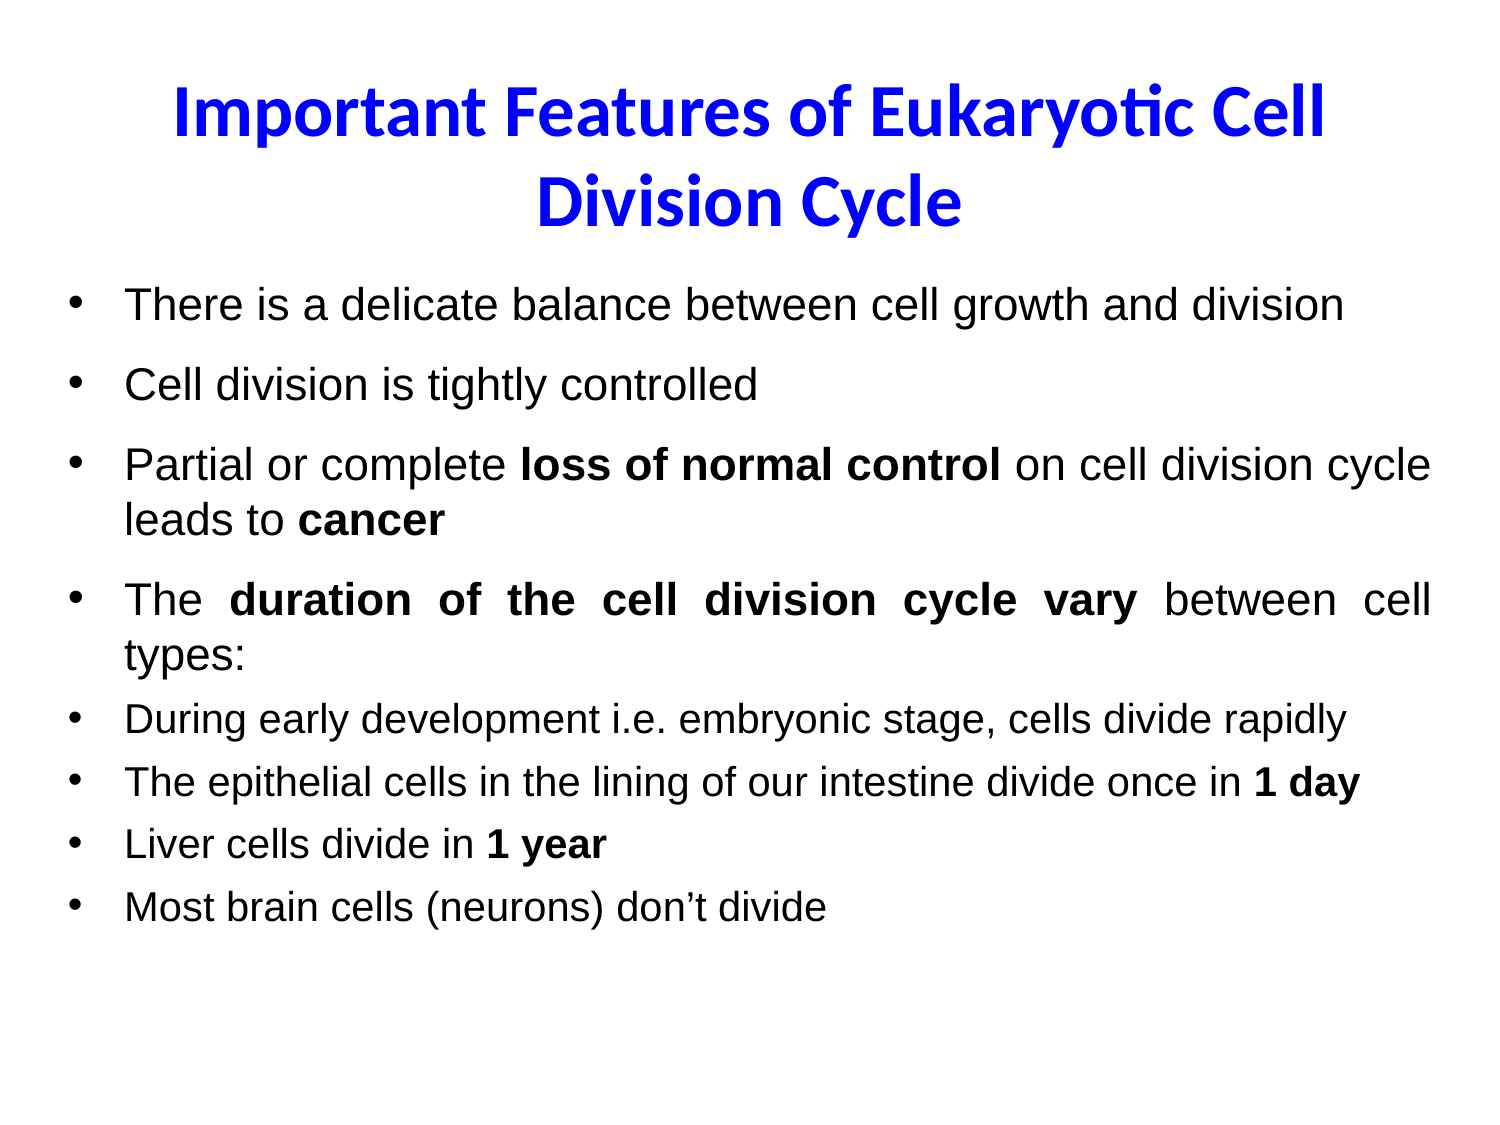

Important Features of Eukaryotic Cell Division Cycle
There is a delicate balance between cell growth and division
Cell division is tightly controlled
Partial or complete loss of normal control on cell division cycle leads to cancer
The duration of the cell division cycle vary between cell types:
During early development i.e. embryonic stage, cells divide rapidly
The epithelial cells in the lining of our intestine divide once in 1 day
Liver cells divide in 1 year
Most brain cells (neurons) don’t divide